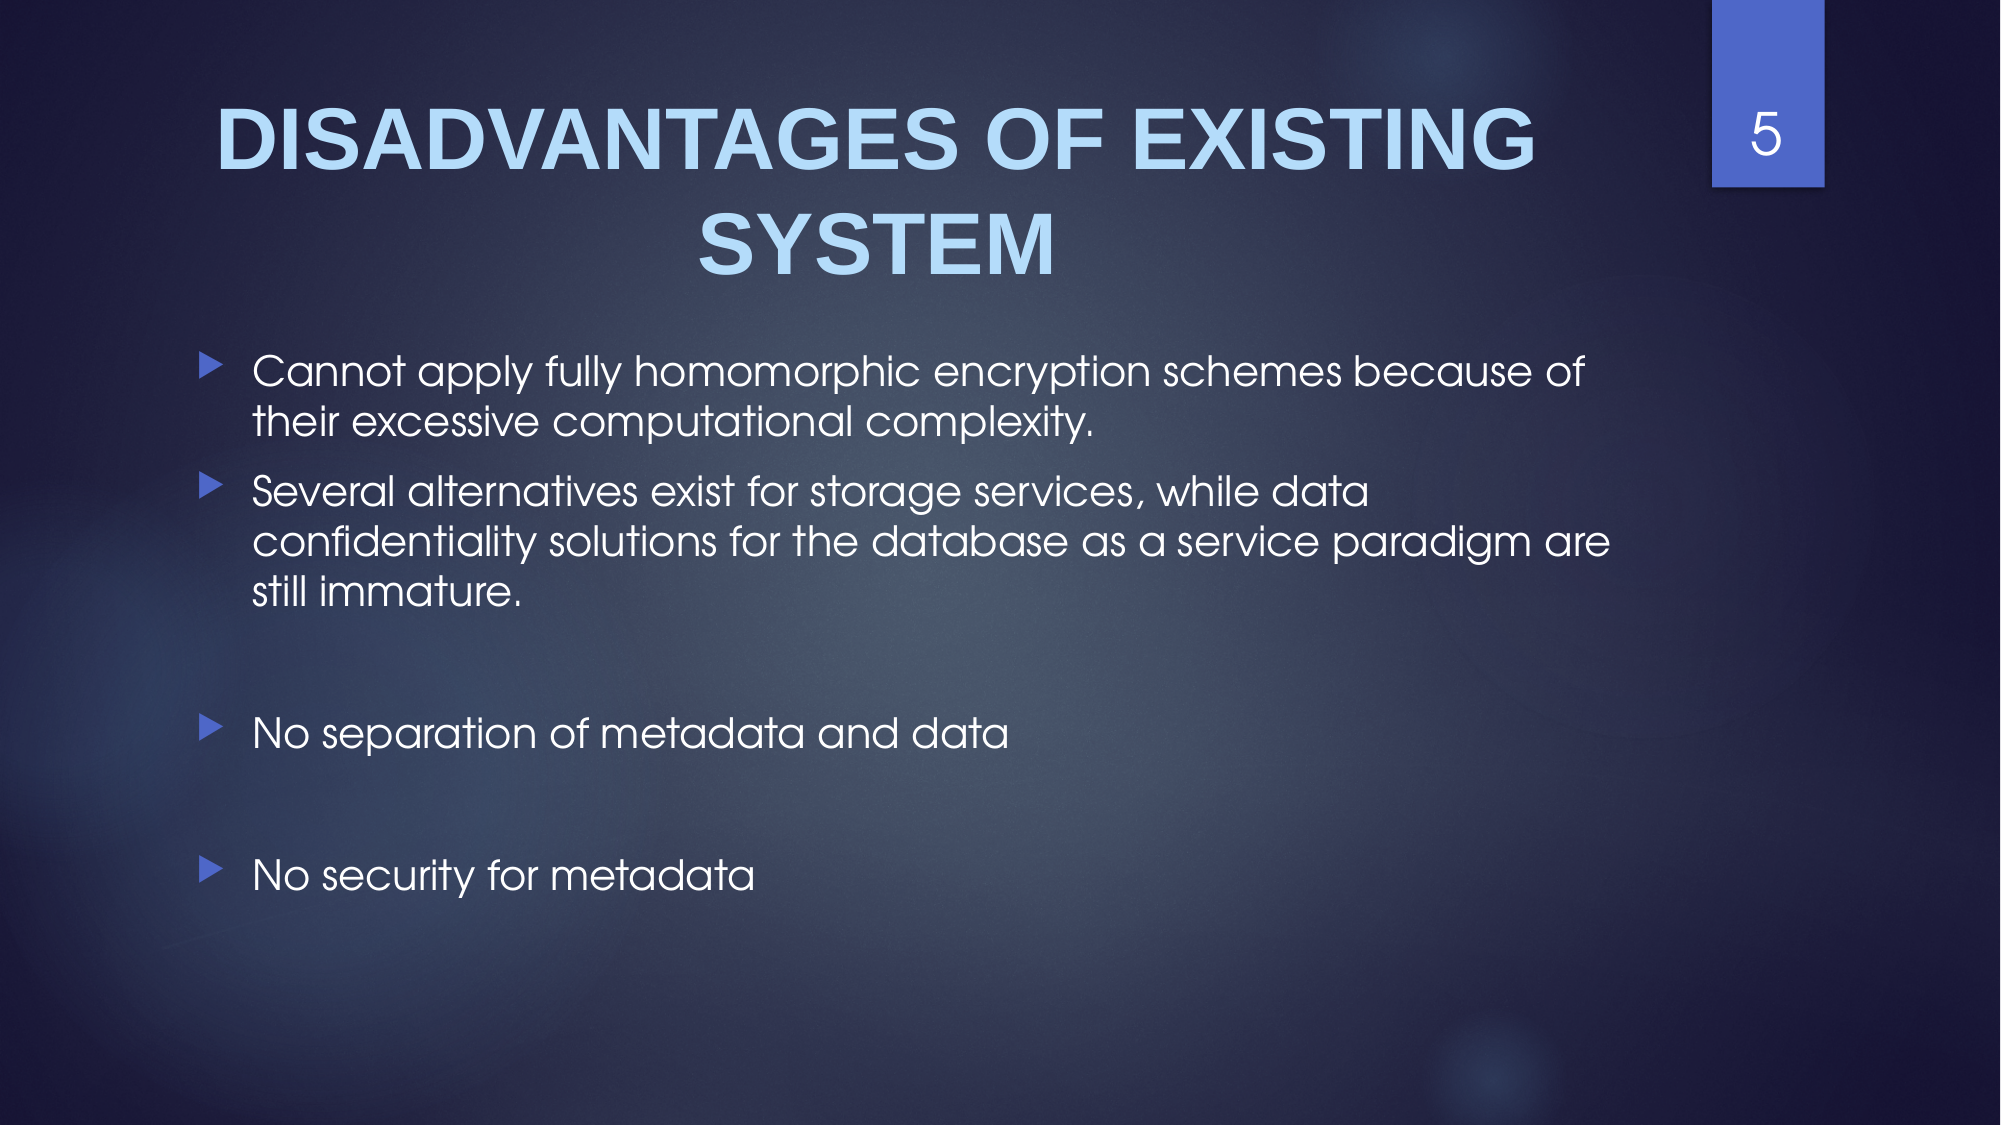

5
# DISADVANTAGES OF EXISTING SYSTEM
Cannot apply fully homomorphic encryption schemes because of their excessive computational complexity.
Several alternatives exist for storage services, while data confidentiality solutions for the database as a service paradigm are still immature.

No separation of metadata and data

No security for metadata